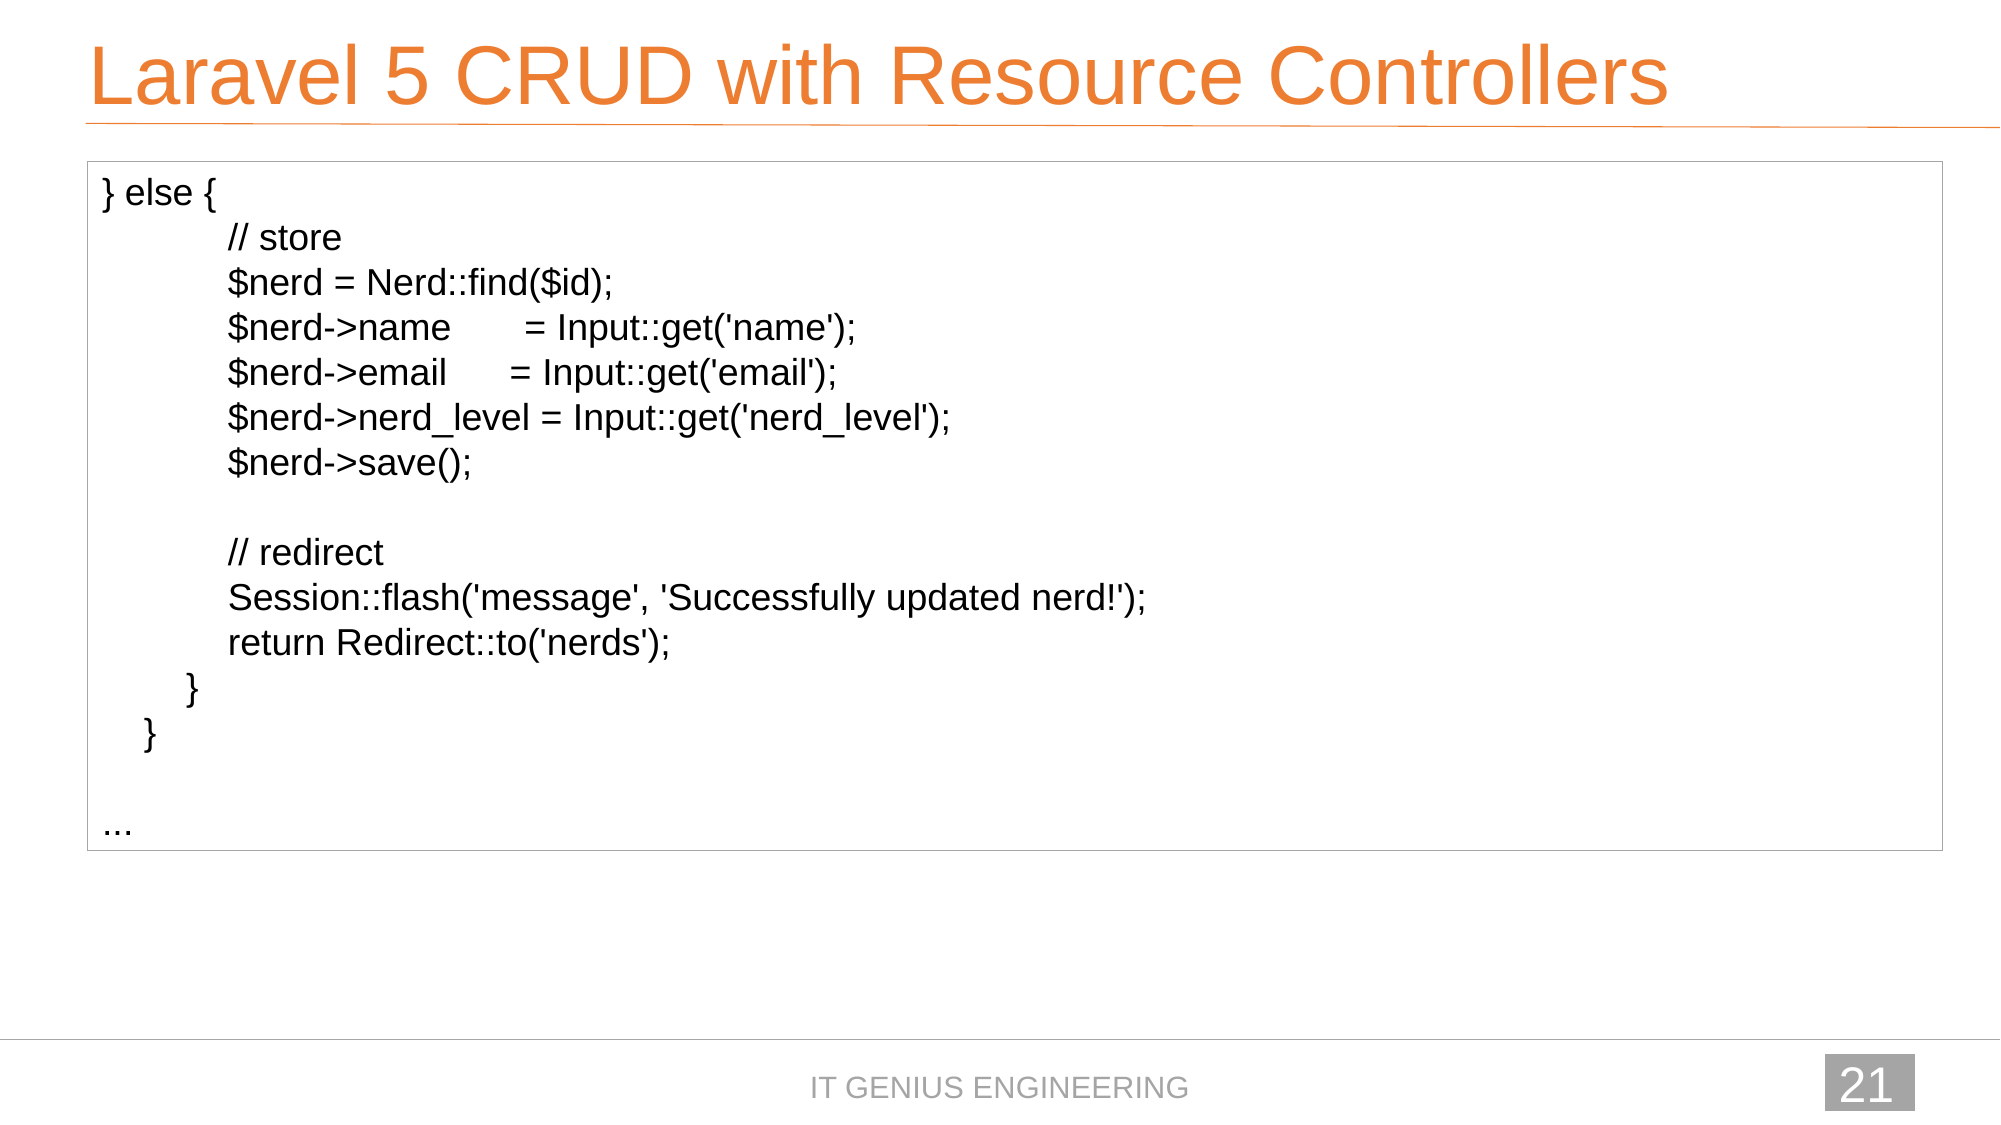

Laravel 5 CRUD with Resource Controllers
} else {
            // store
            $nerd = Nerd::find($id);
            $nerd->name       = Input::get('name');
            $nerd->email      = Input::get('email');
            $nerd->nerd_level = Input::get('nerd_level');
            $nerd->save();

            // redirect
            Session::flash('message', 'Successfully updated nerd!');
            return Redirect::to('nerds');
        }
    }

...
217
IT GENIUS ENGINEERING